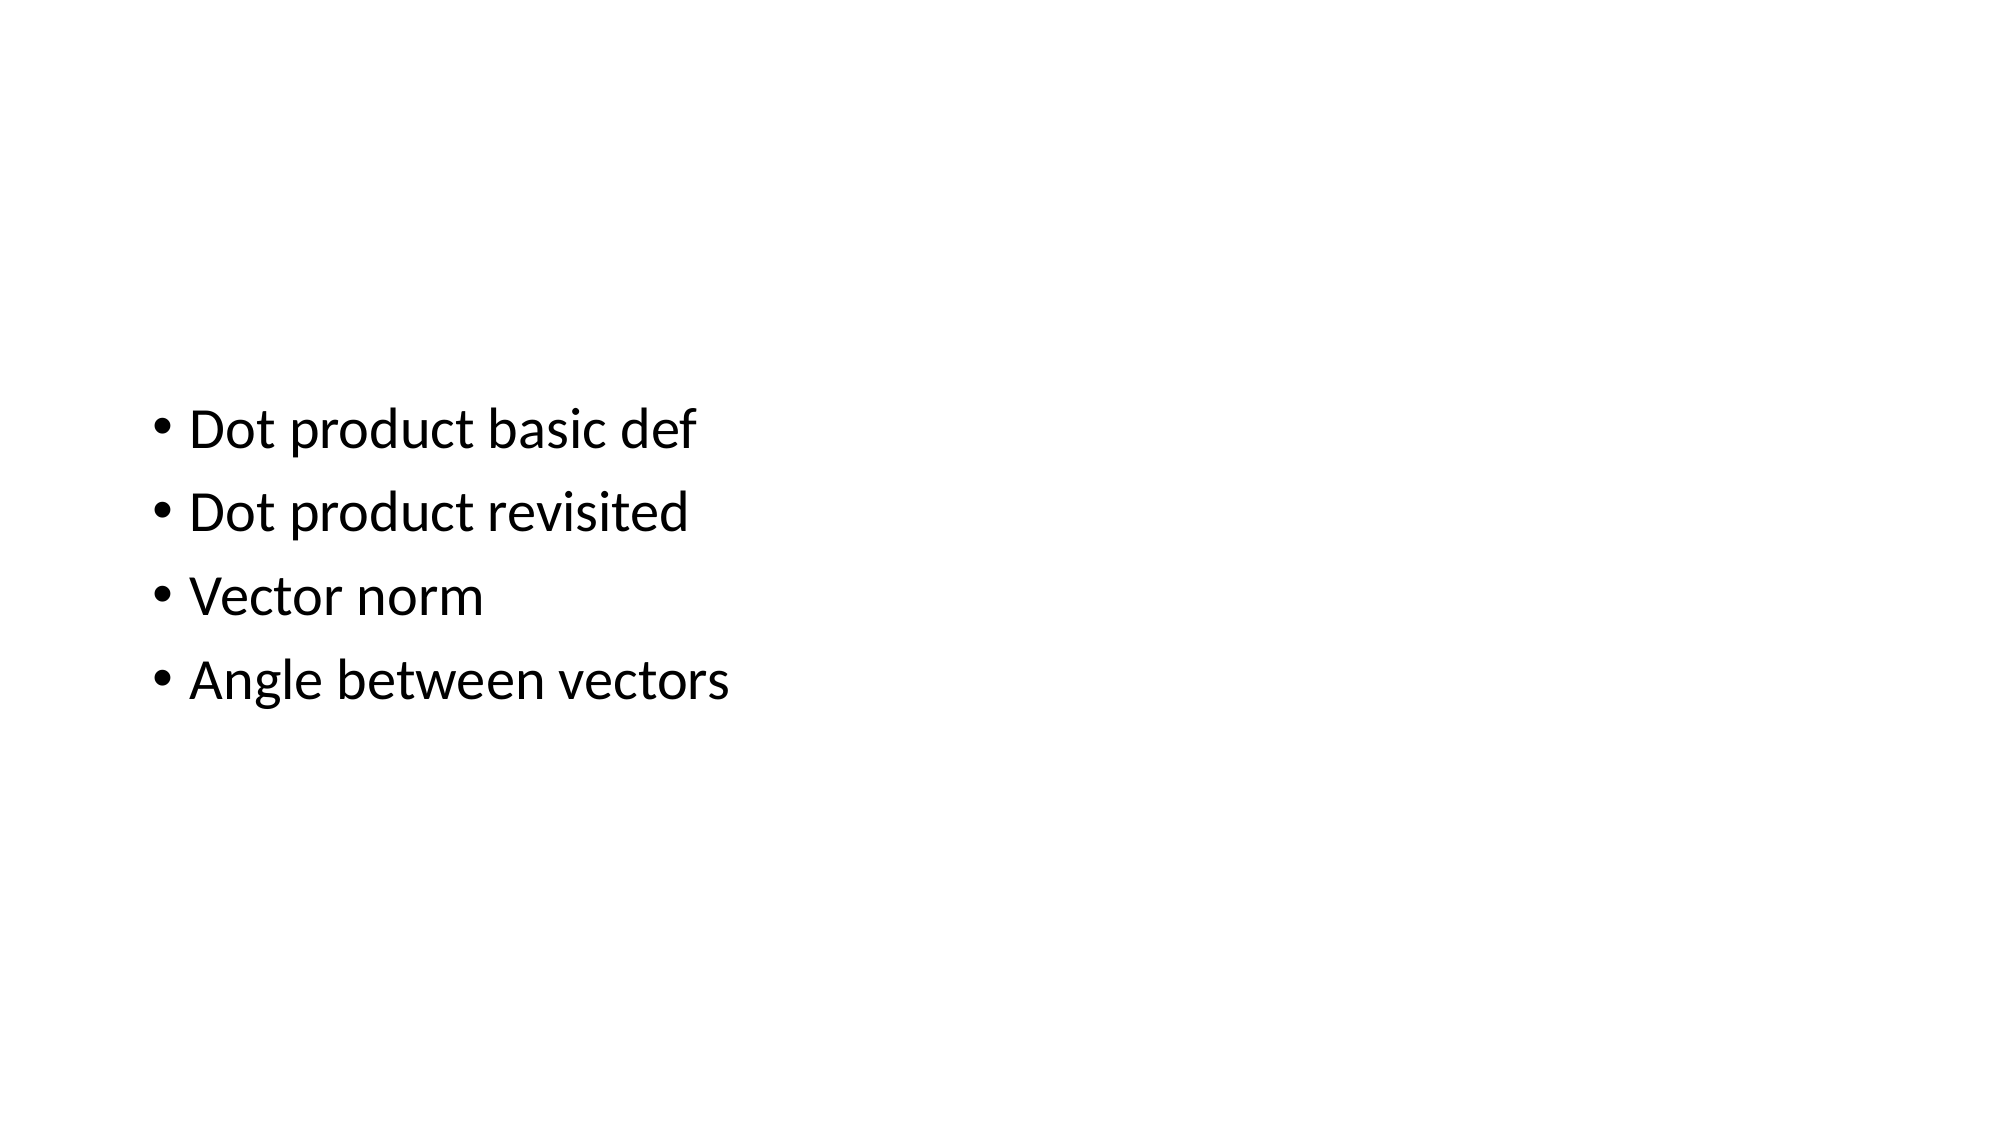

#

Dot product basic def
Dot product revisited
Vector norm
Angle between vectors